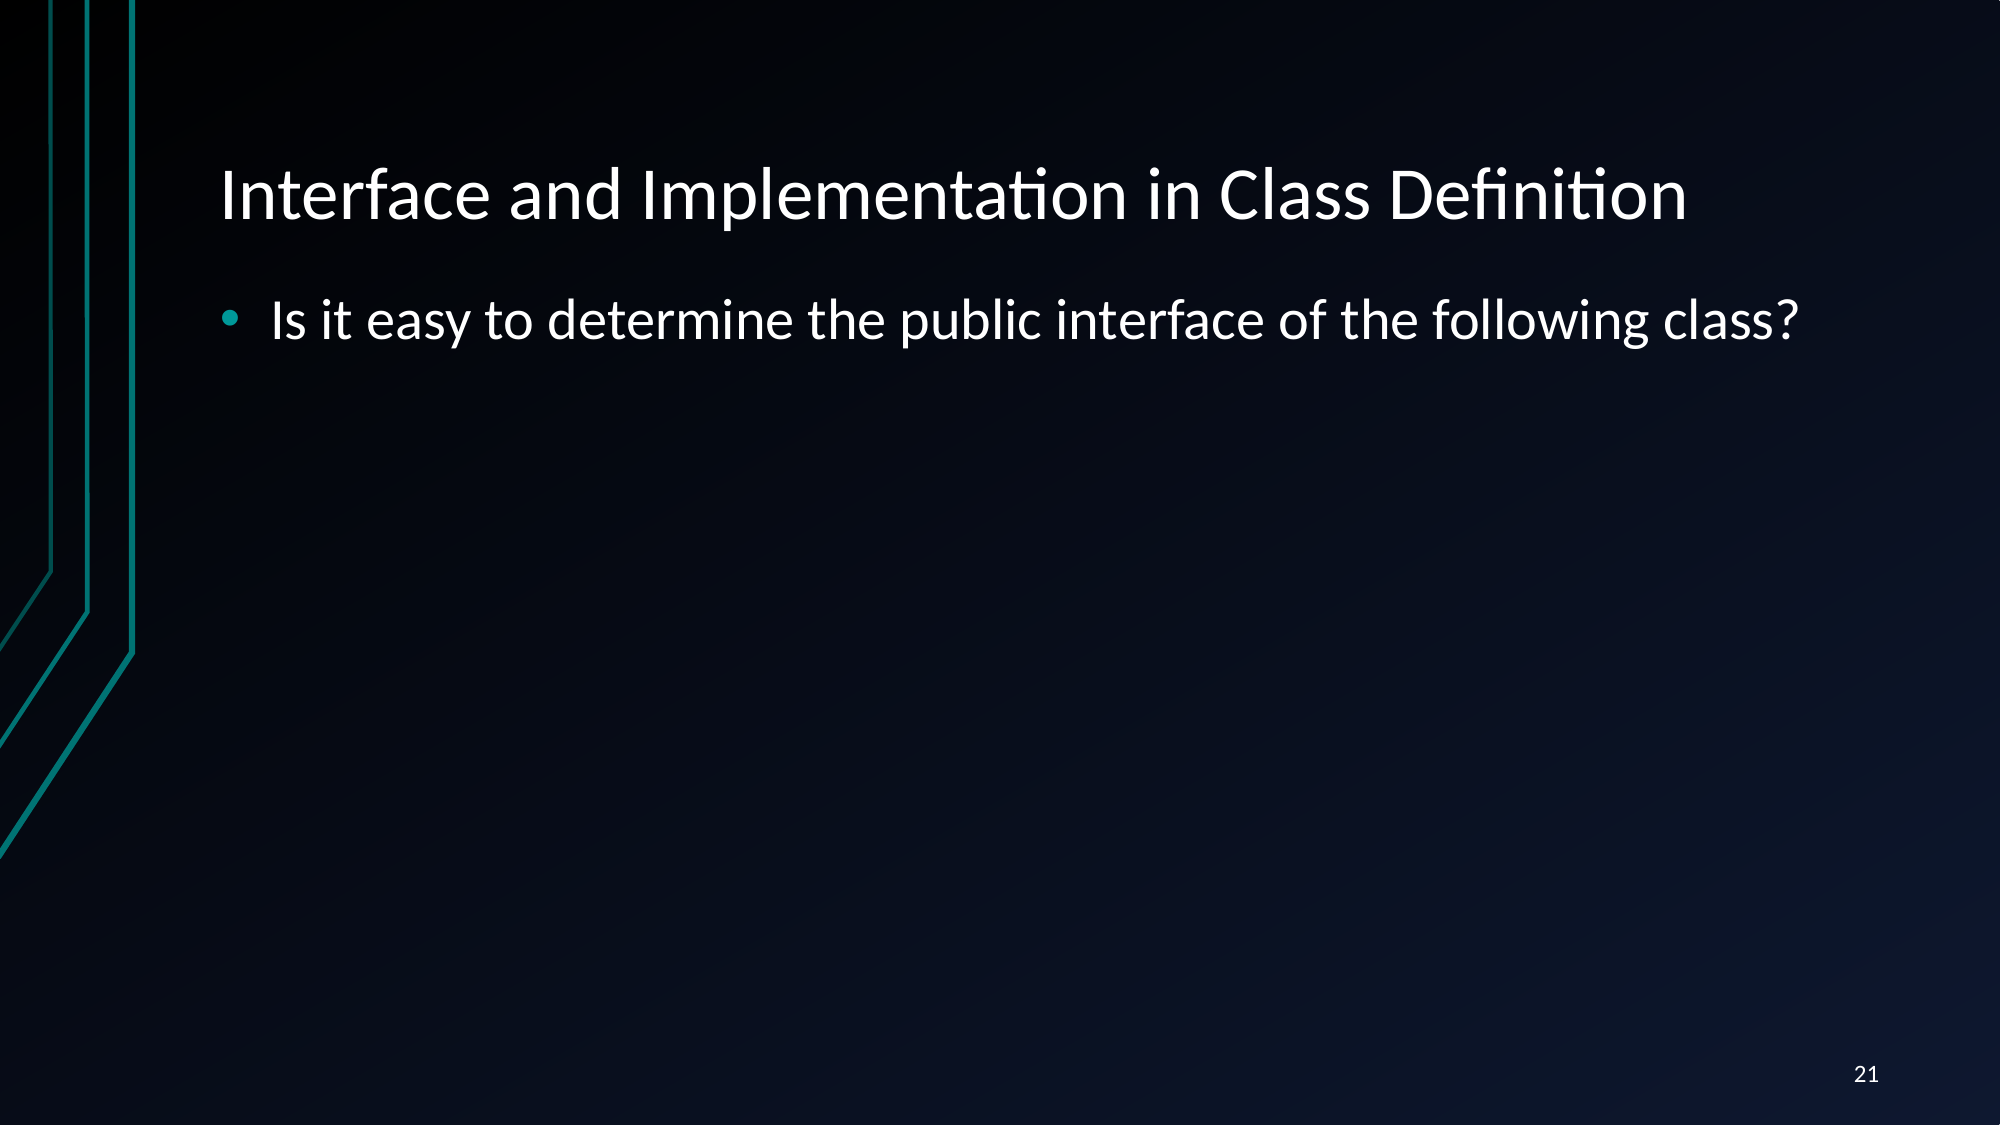

# Interface and Implementation in Class Definition
Is it easy to determine the public interface of the following class?
21
#include<iostream>
using namespace std;

typedef int DataType;
class SmartArray {
private:
    int length;
    DataType * data;

private:
    void ensureIndexInBounds(int index) {
        if (index < 0 || index >= this->length) {
            throw "index out of bounds";
        }
    }

    void copyData(DataType * source, int sourceLength,
                  DataType * dest, int destLength) {
        for(int i = 0; i < sourceLength && i < destLength; i++) {
            dest[i] = source[i];
        }
    }

public:
    SmartArray() :
        length(0),
        data(new DataType[0]) {
    }

    SmartArray(const SmartArray & other) :
        length(other.length),
        data(new DataType[other.length]) {
            copyData(other.data, other.length, this->data, this->length);
    }

    SmartArray& operator=(const SmartArray & other) {
        if (this != &other) {
            delete[] this->data;

            this->length = other.length;
            this->data = new DataType[other.length];

            copyData(other.data, other.length, this->data, this->length);
        }

        return *this;
    }

    ~SmartArray() {
        delete[] data;
    }

    SmartArray(int length) :
        length(length),
        data(new DataType[length]) {
    }

    DataType getElement(int index) {
        ensureIndexInBounds(index);

        return this->data[index];
    }

    void setElement(int index, DataType value) {
        ensureIndexInBounds(index);

        this->data[index] = value;
    }

    void changeLength(int newLength) {
        DataType * newData = new DataType[newLength]();

        copyData(this->data, this->length, newData, newLength);

        delete[] this->data;

        this->data = newData;
        this->length = newLength;
    }

    string toString() {
        stringstream stringResult;

        for(int i = 0; i < this->length; i++) {
            stringResult << this->data[i] << " ";
        }

        return stringResult.str();
    }

    DataType& operator[](int index) {
        return this->data[index];
    }
};